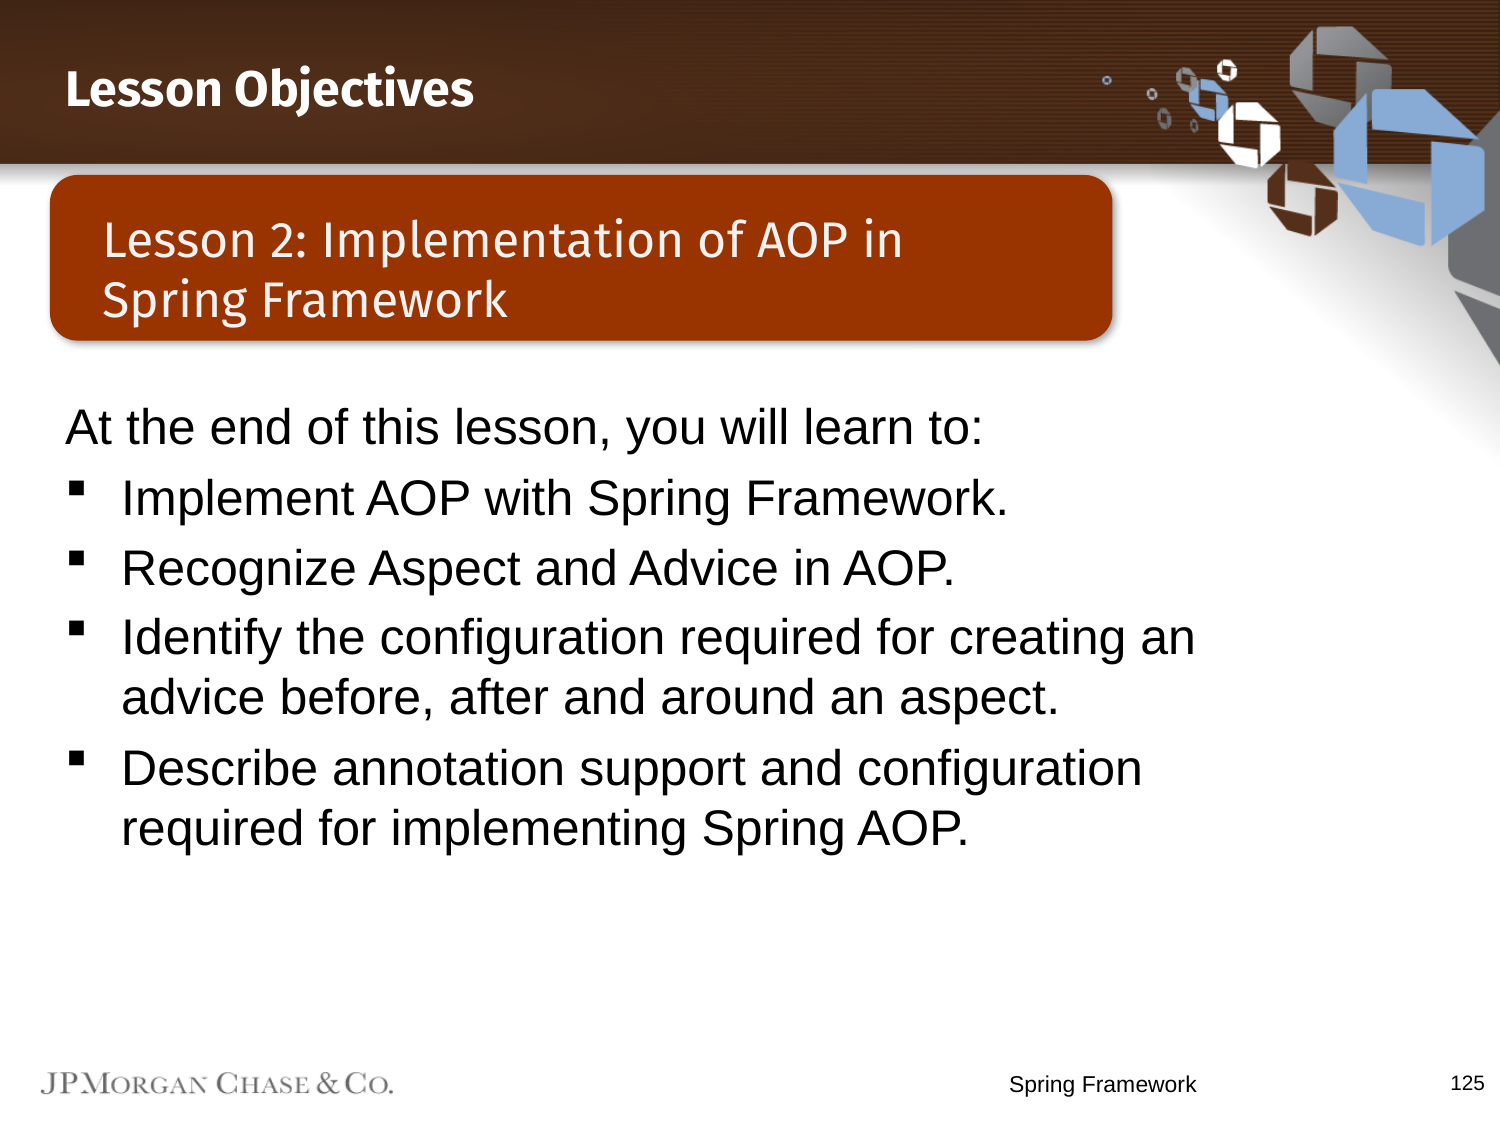

Lesson Objectives

Lesson 2: Implementation of AOP in Spring Framework
At the end of this lesson, you will learn to:
Implement AOP with Spring Framework.
Recognize Aspect and Advice in AOP.
Identify the configuration required for creating an advice before, after and around an aspect.
Describe annotation support and configuration required for implementing Spring AOP.

Spring Framework
125